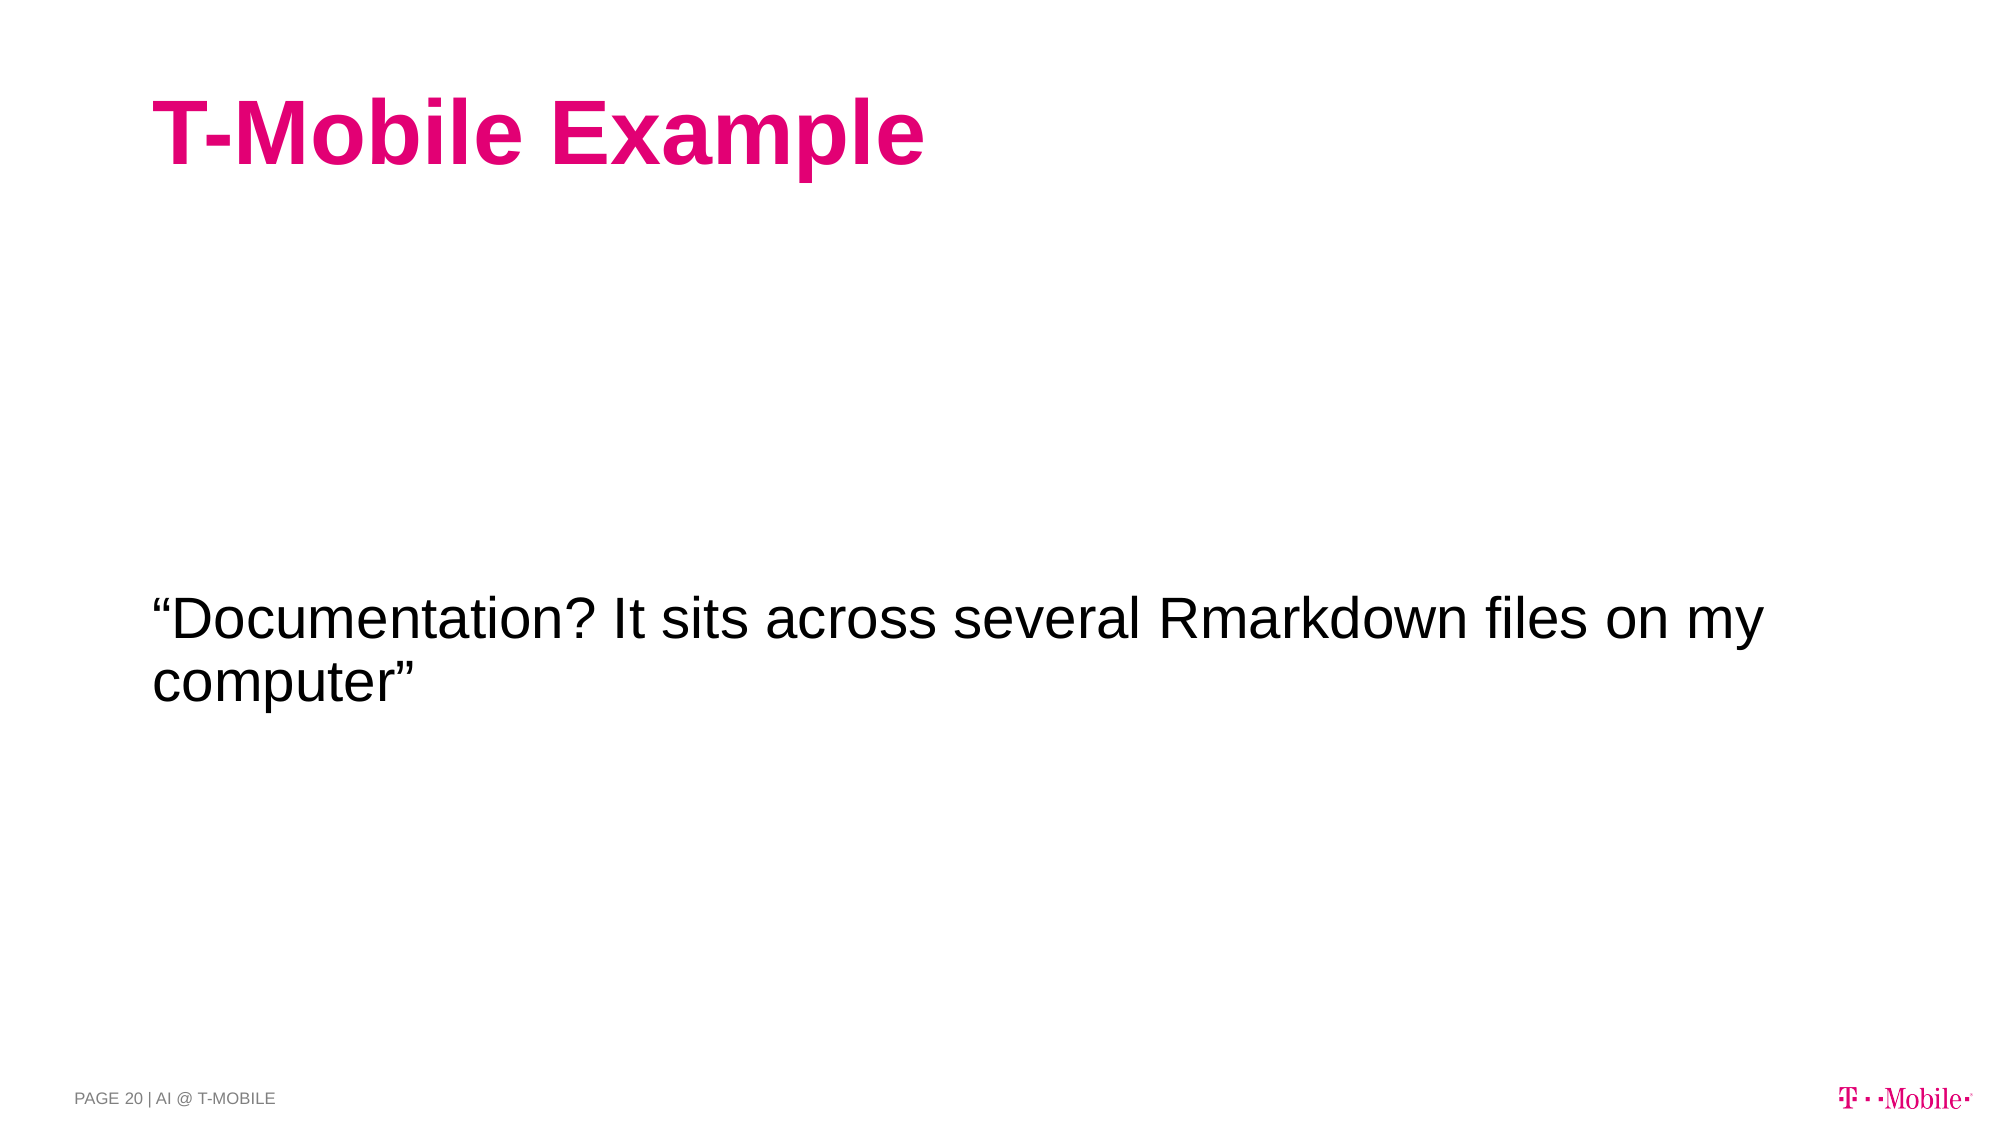

# T-Mobile Example

“Documentation? It sits across several Rmarkdown files on my computer”